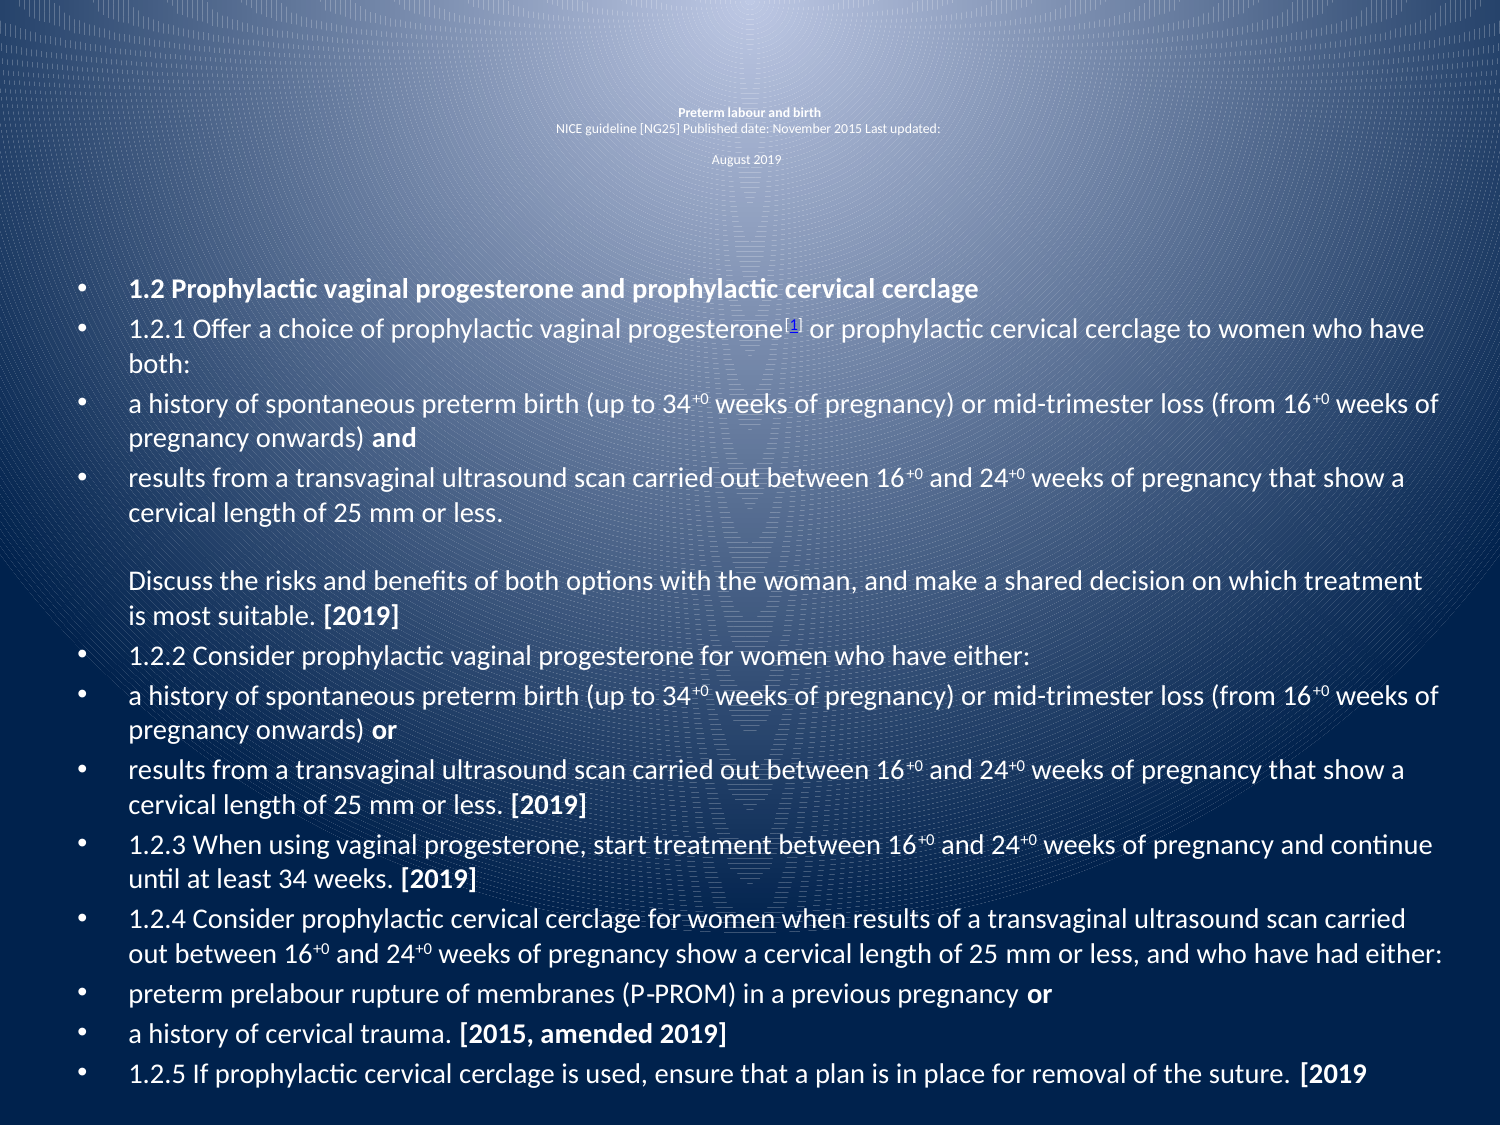

# Preterm labour and birth NICE guideline [NG25] Published date: November 2015 Last updated: August 2019
1.2 Prophylactic vaginal progesterone and prophylactic cervical cerclage
1.2.1 Offer a choice of prophylactic vaginal progesterone[1] or prophylactic cervical cerclage to women who have both:
a history of spontaneous preterm birth (up to 34+0 weeks of pregnancy) or mid-trimester loss (from 16+0 weeks of pregnancy onwards) and
results from a transvaginal ultrasound scan carried out between 16+0 and 24+0 weeks of pregnancy that show a cervical length of 25 mm or less.
Discuss the risks and benefits of both options with the woman, and make a shared decision on which treatment is most suitable. [2019]
1.2.2 Consider prophylactic vaginal progesterone for women who have either:
a history of spontaneous preterm birth (up to 34+0 weeks of pregnancy) or mid-trimester loss (from 16+0 weeks of pregnancy onwards) or
results from a transvaginal ultrasound scan carried out between 16+0 and 24+0 weeks of pregnancy that show a cervical length of 25 mm or less. [2019]
1.2.3 When using vaginal progesterone, start treatment between 16+0 and 24+0 weeks of pregnancy and continue until at least 34 weeks. [2019]
1.2.4 Consider prophylactic cervical cerclage for women when results of a transvaginal ultrasound scan carried out between 16+0 and 24+0 weeks of pregnancy show a cervical length of 25 mm or less, and who have had either:
preterm prelabour rupture of membranes (P‑PROM) in a previous pregnancy or
a history of cervical trauma. [2015, amended 2019]
1.2.5 If prophylactic cervical cerclage is used, ensure that a plan is in place for removal of the suture. [2019